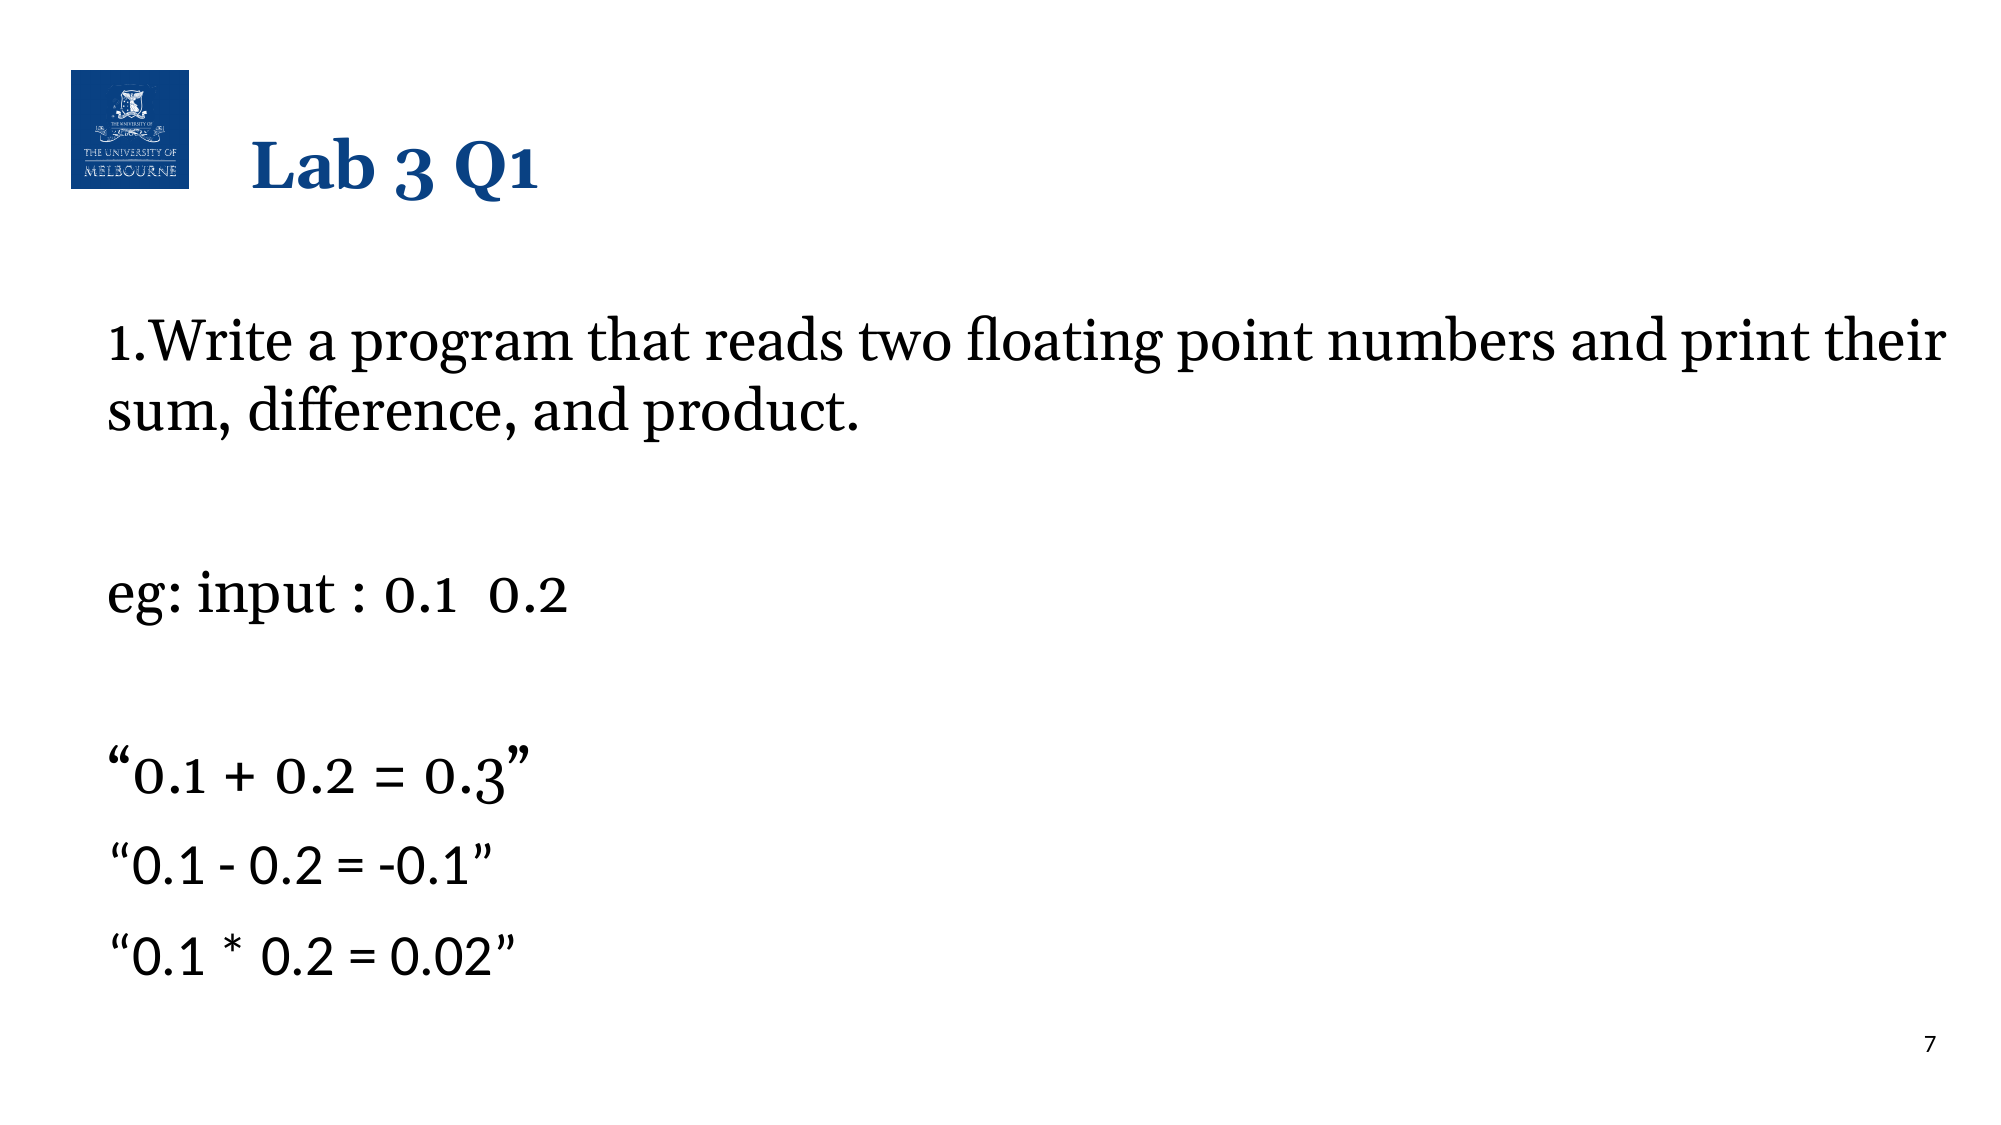

# Lab 3 Q1
1.Write a program that reads two floating point numbers and print their sum, difference, and product.

eg: input : 0.1  0.2

“0.1 + 0.2 = 0.3”
“0.1 - 0.2 = -0.1”
“0.1 * 0.2 = 0.02”

7